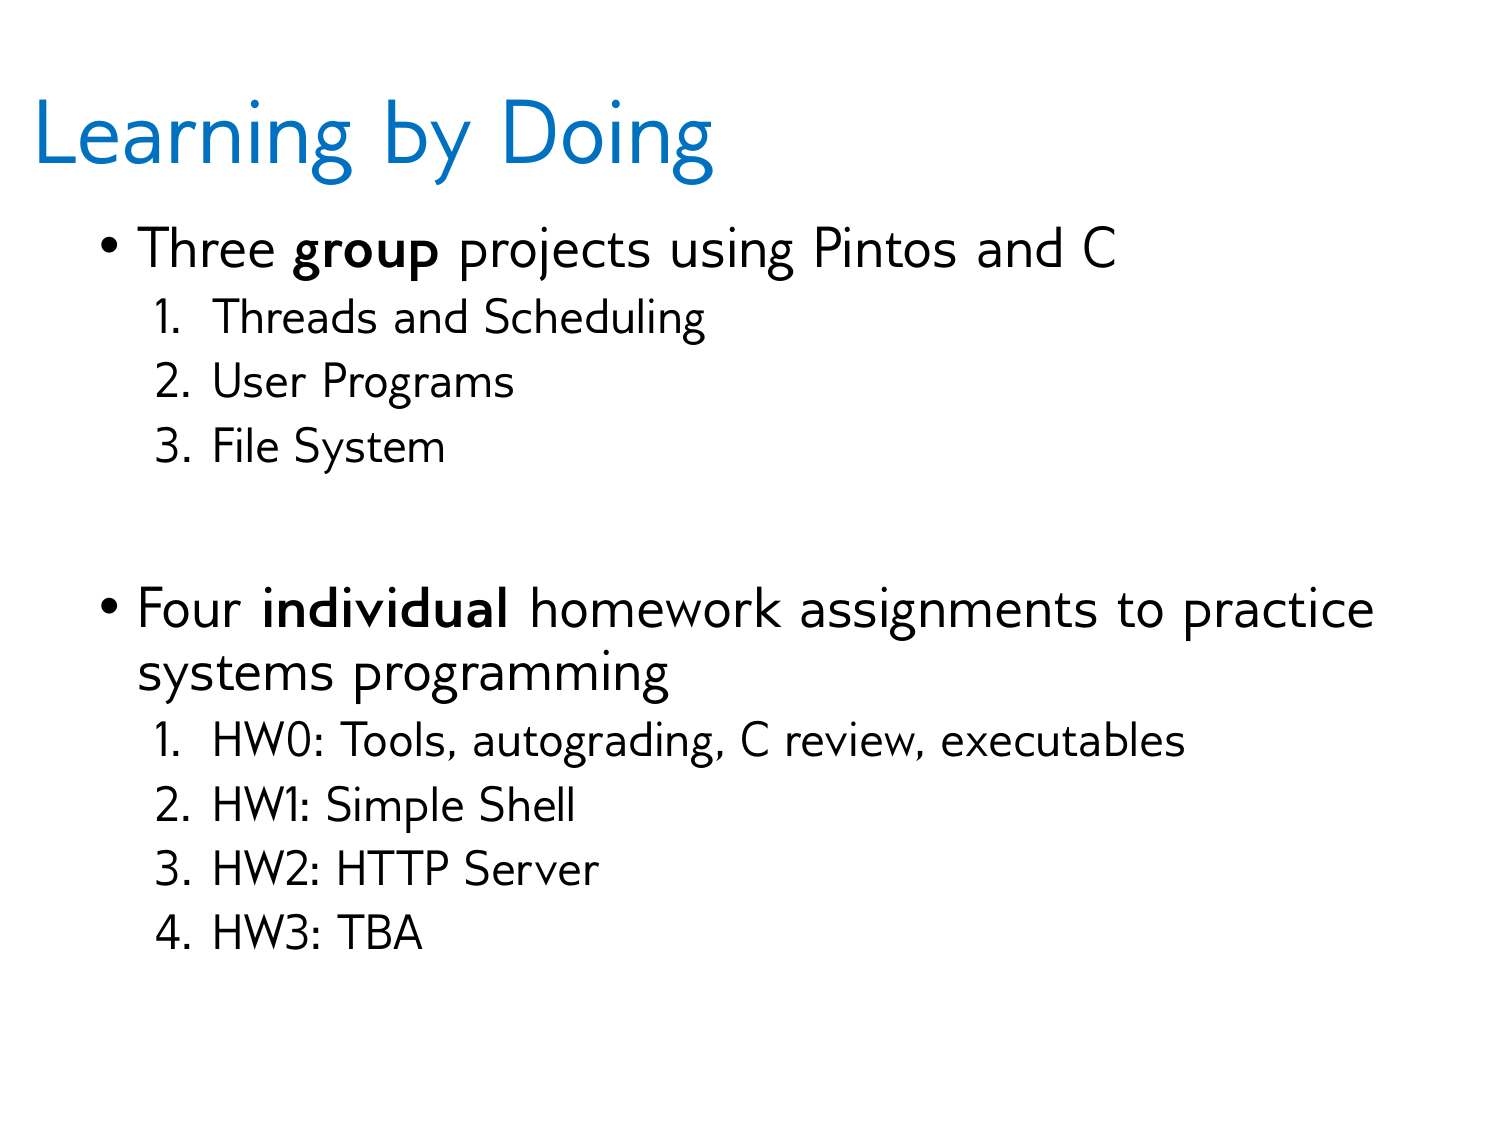

# Learning by Doing
Three group projects using Pintos and C
Threads and Scheduling
User Programs
File System

Four individual homework assignments to practice systems programming
HW0: Tools, autograding, C review, executables
HW1: Simple Shell
HW2: HTTP Server
HW3: TBA